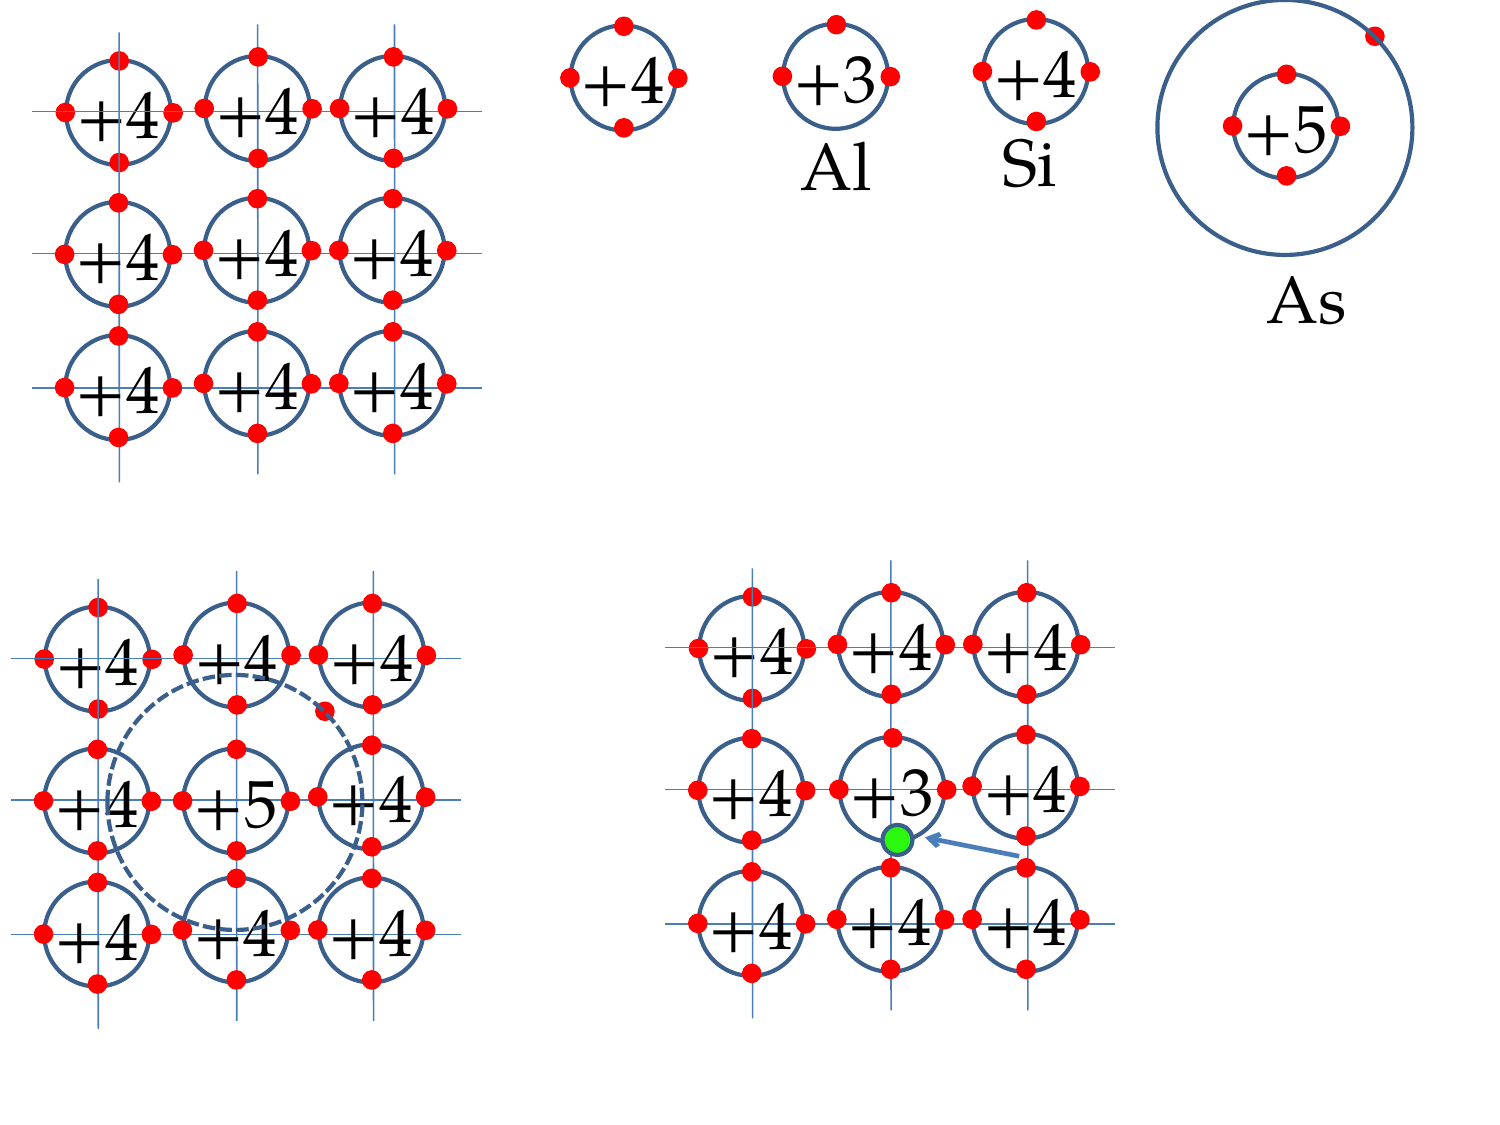

+5

+4

+3

+4

+4

+4

+4

+4

+4

+4

+4

+4

+4

Si
Al
As

+4

+4

+4

+4

+4

+4

+5

+4

+3

+4

+4

+4

+4

+4

+4

+4

+4

+4